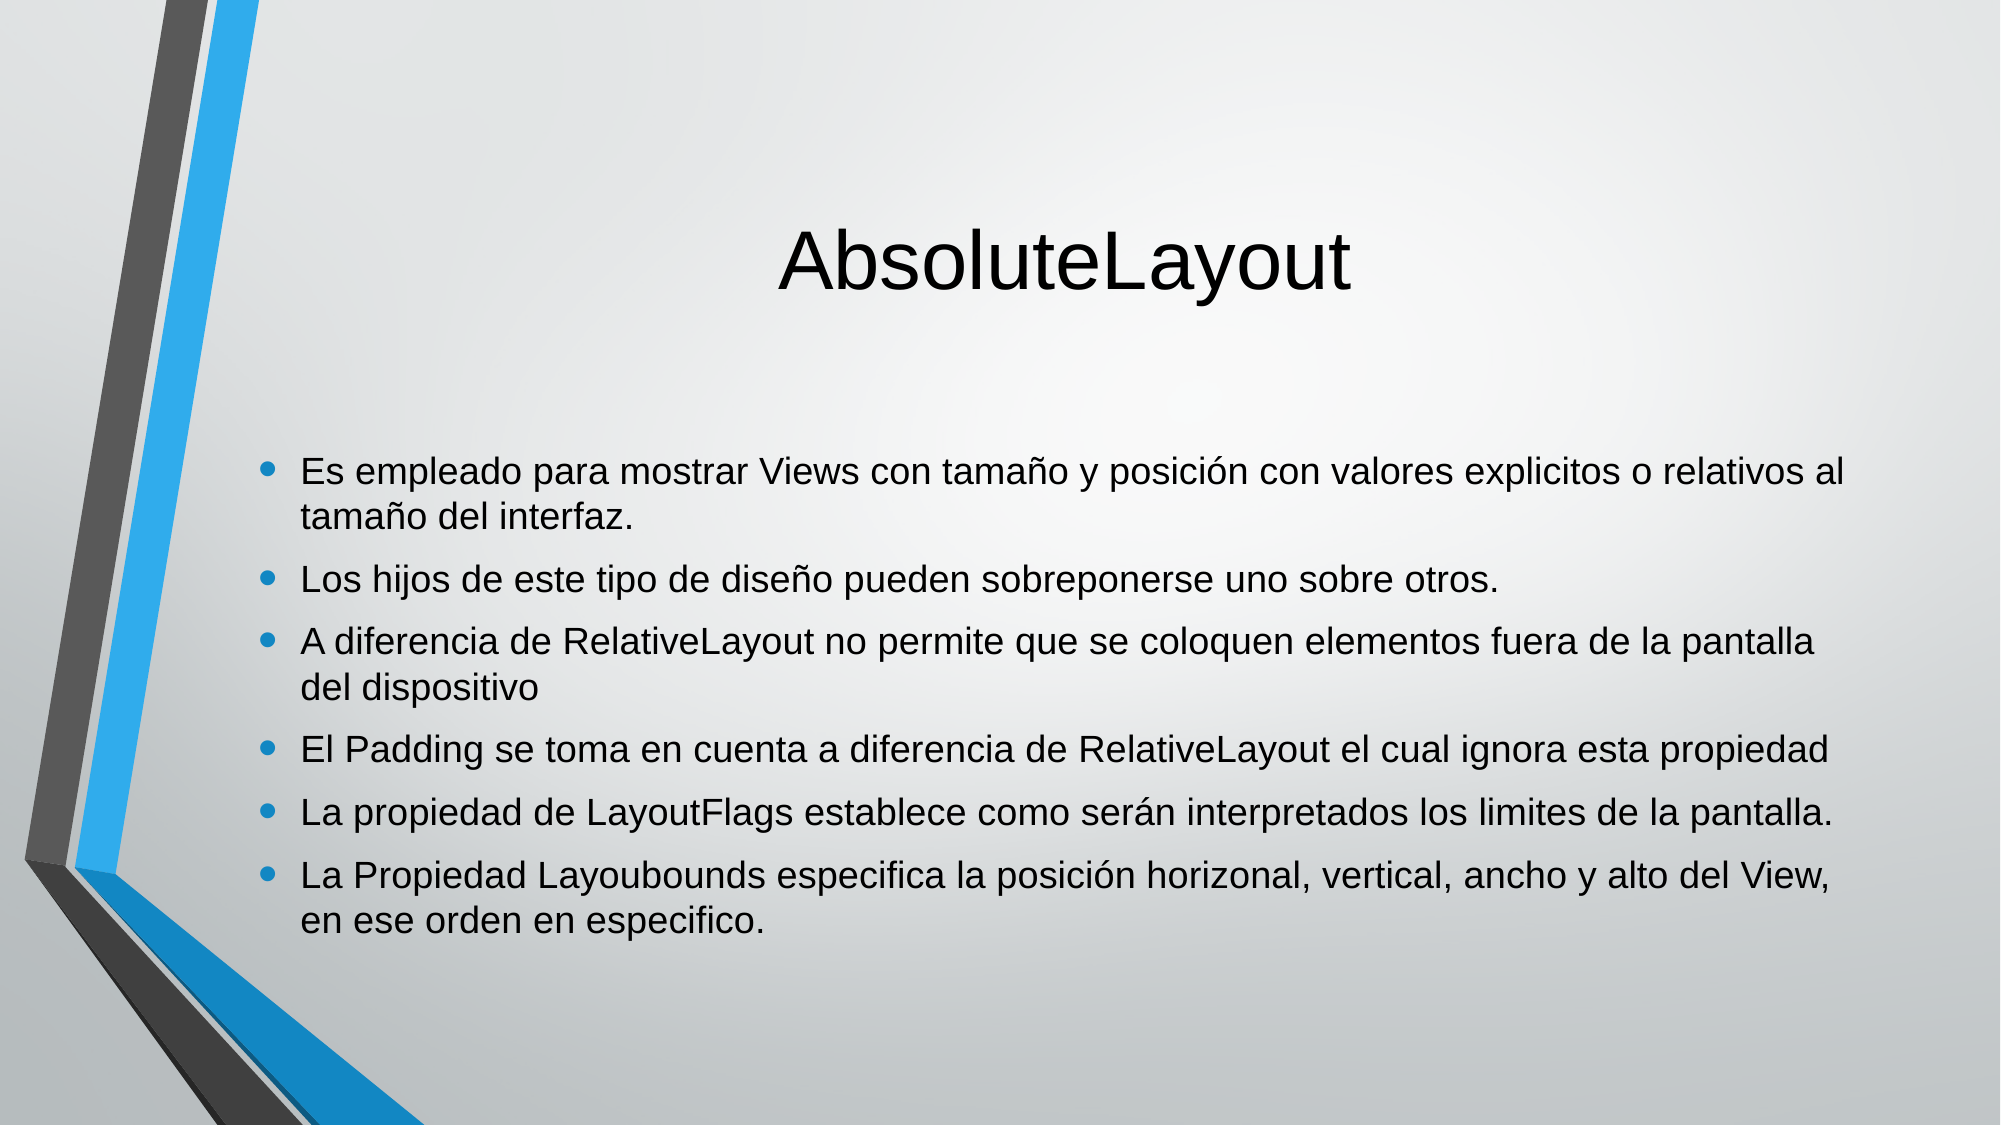

# AbsoluteLayout
Es empleado para mostrar Views con tamaño y posición con valores explicitos o relativos al tamaño del interfaz.
Los hijos de este tipo de diseño pueden sobreponerse uno sobre otros.
A diferencia de RelativeLayout no permite que se coloquen elementos fuera de la pantalla del dispositivo
El Padding se toma en cuenta a diferencia de RelativeLayout el cual ignora esta propiedad
La propiedad de LayoutFlags establece como serán interpretados los limites de la pantalla.
La Propiedad Layoubounds especifica la posición horizonal, vertical, ancho y alto del View, en ese orden en especifico.